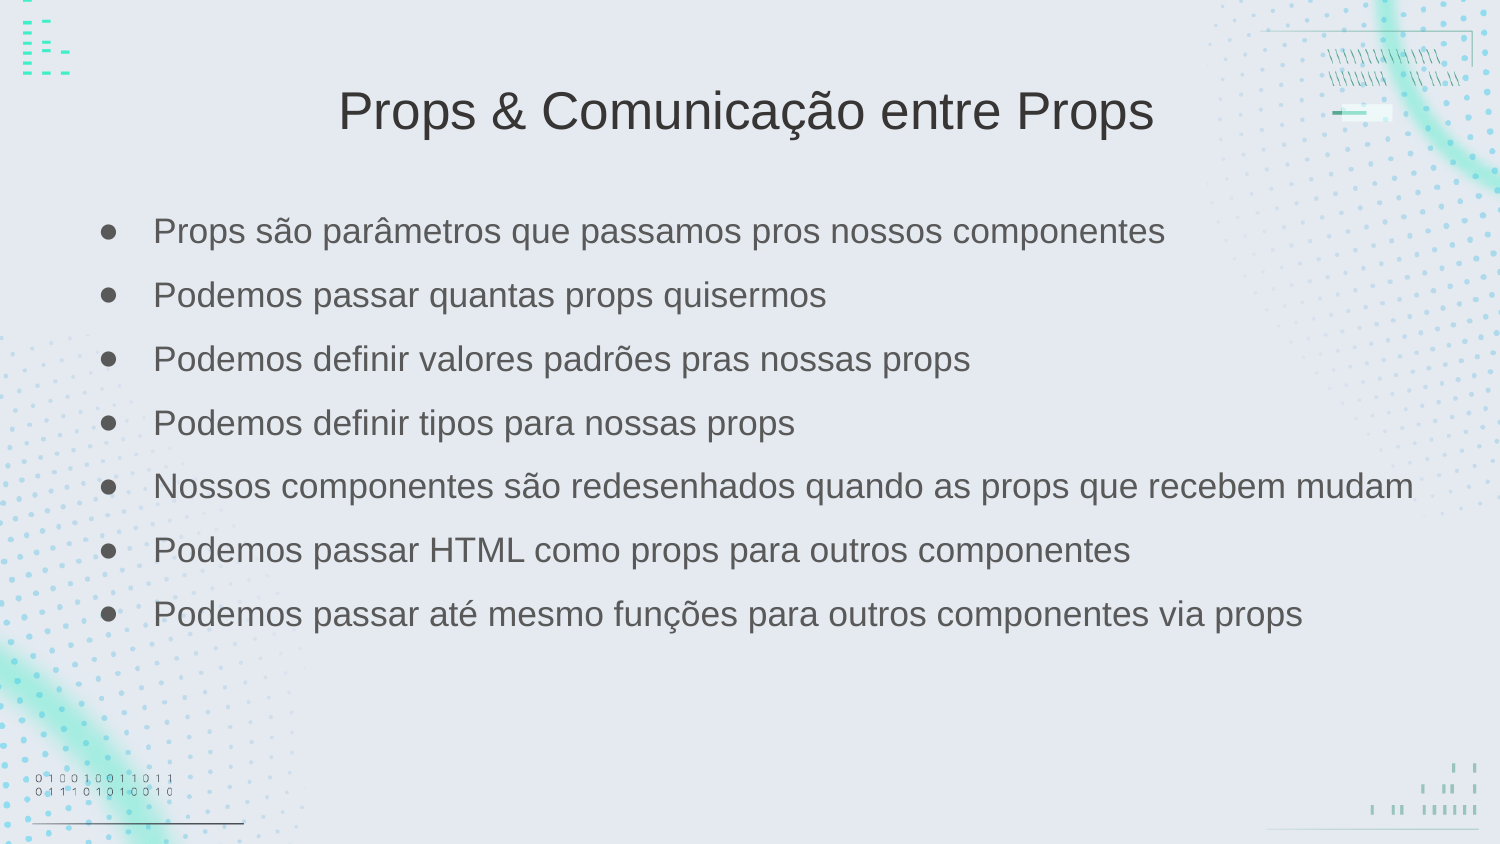

# Props & Comunicação entre Props
Props são parâmetros que passamos pros nossos componentes
Podemos passar quantas props quisermos
Podemos definir valores padrões pras nossas props
Podemos definir tipos para nossas props
Nossos componentes são redesenhados quando as props que recebem mudam
Podemos passar HTML como props para outros componentes
Podemos passar até mesmo funções para outros componentes via props